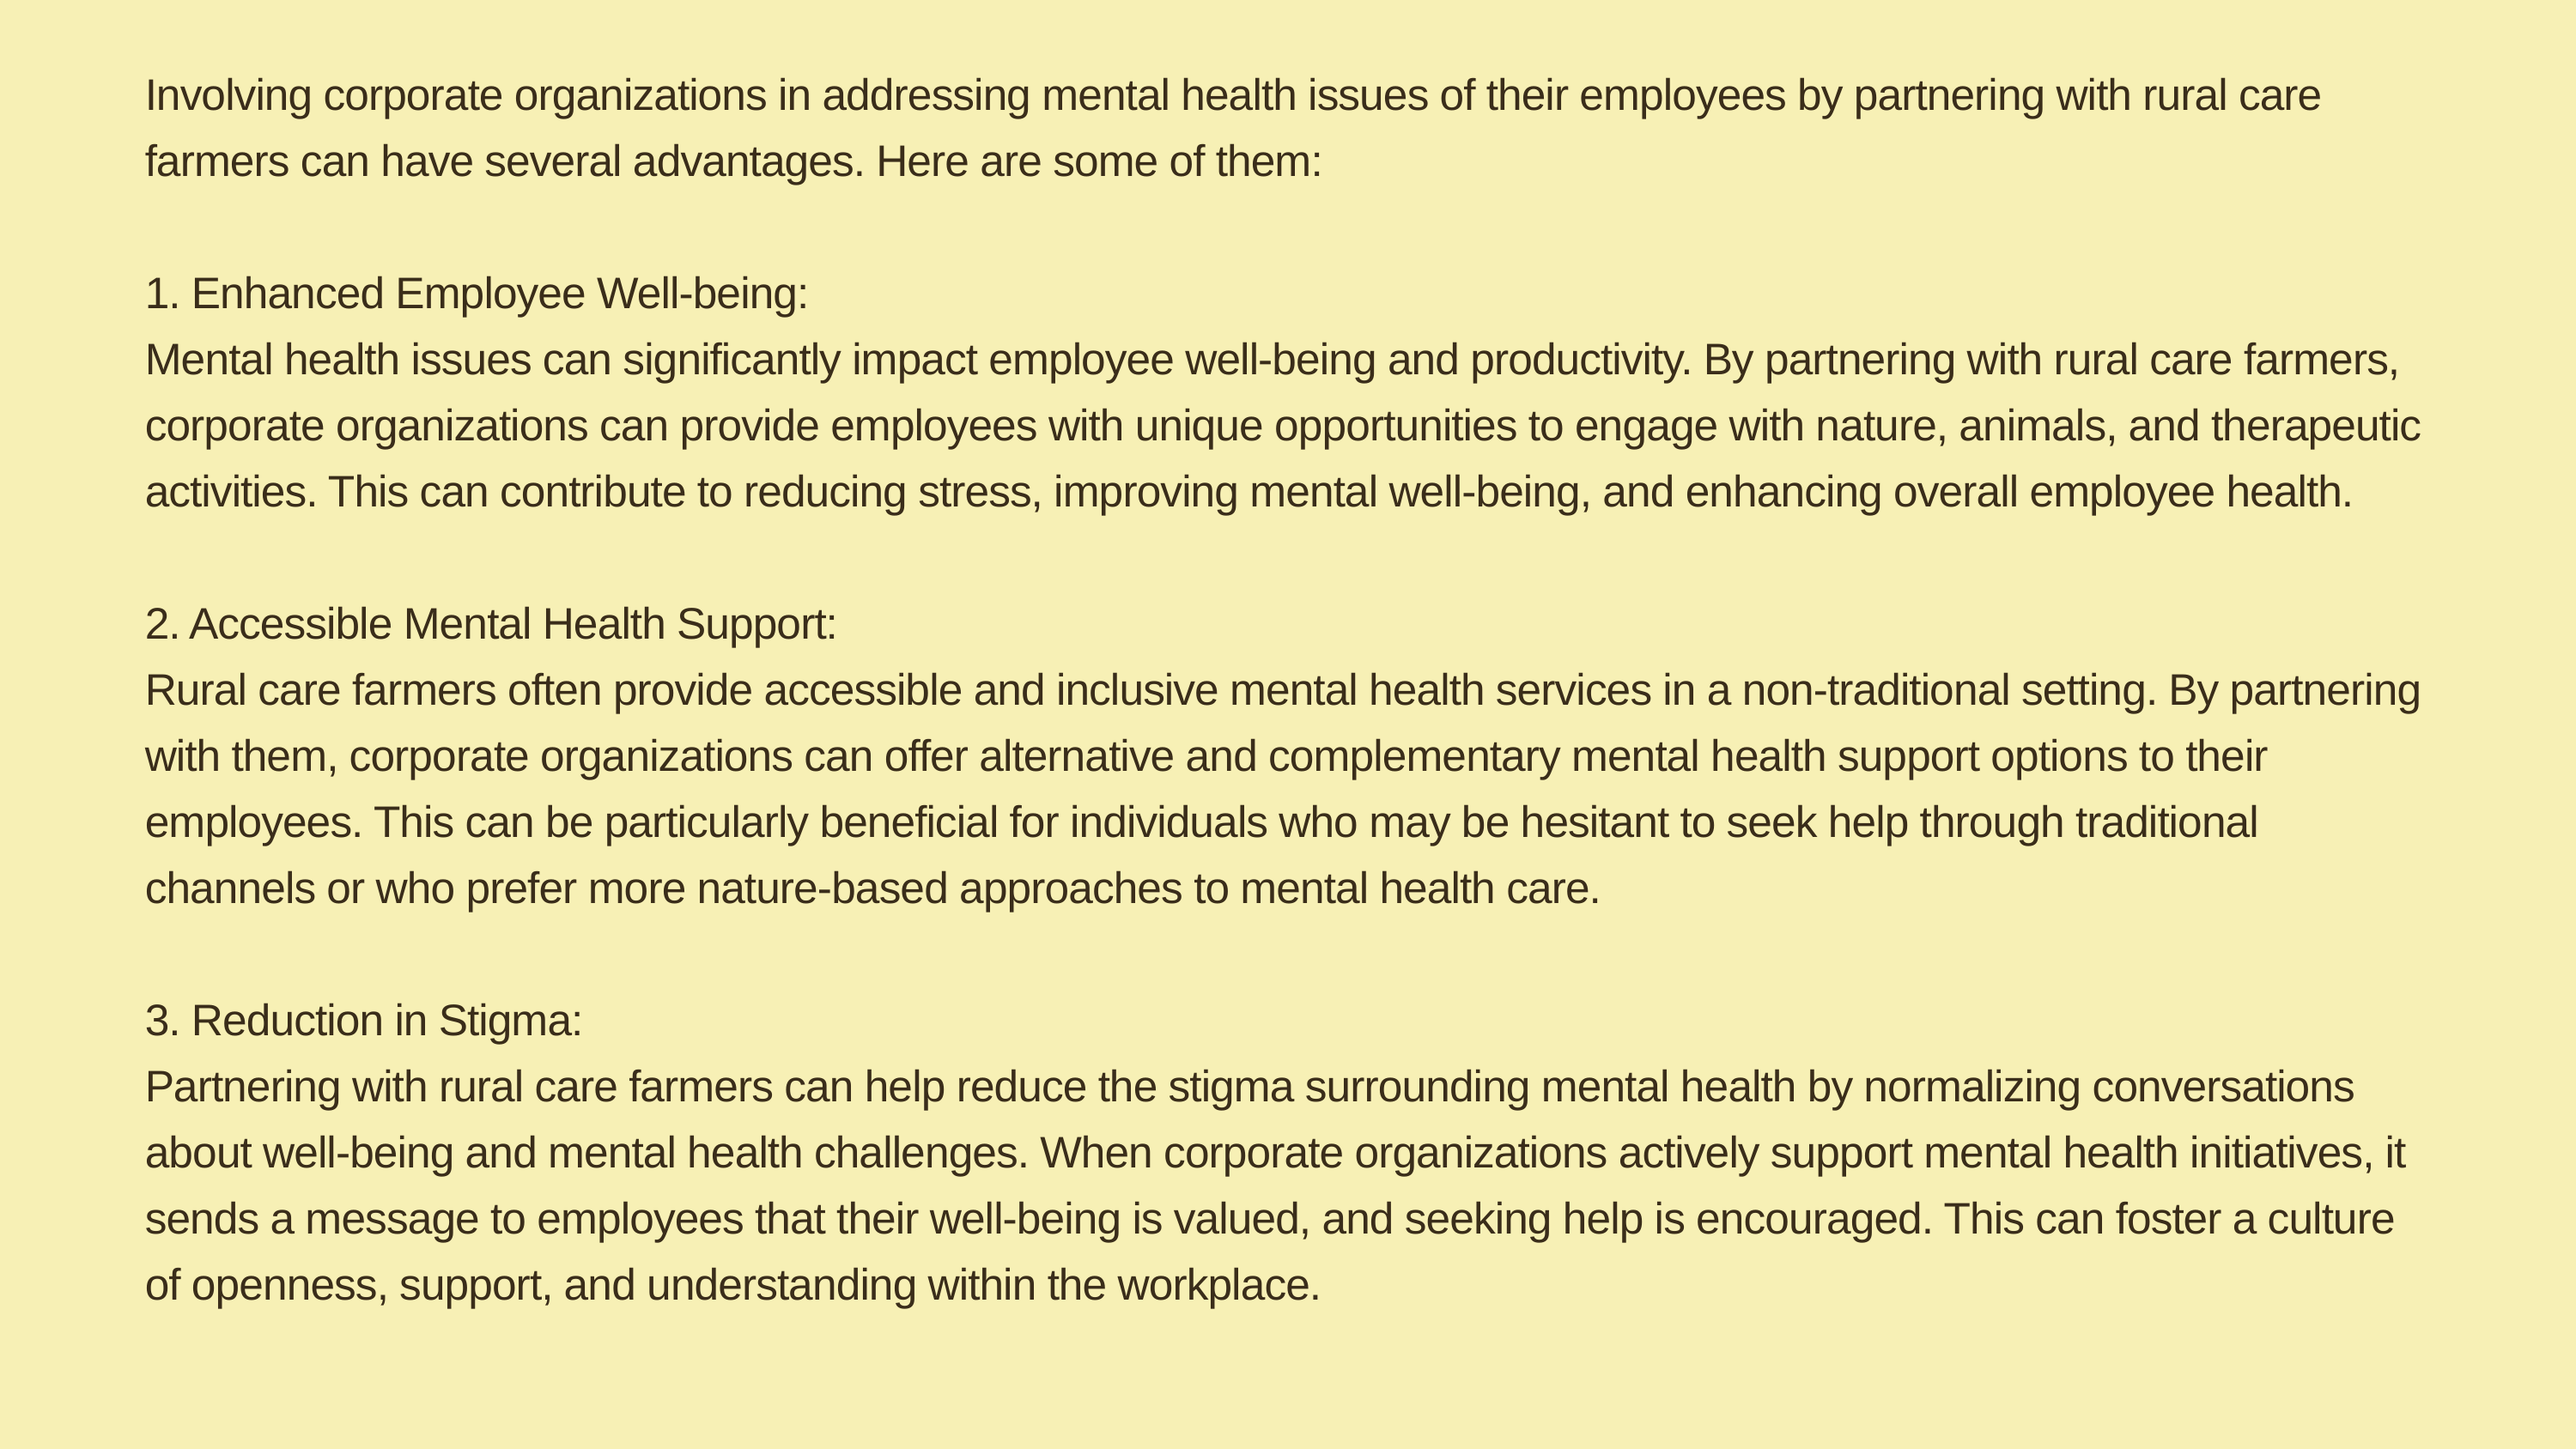

Involving corporate organizations in addressing mental health issues of their employees by partnering with rural care farmers can have several advantages. Here are some of them:

1. Enhanced Employee Well-being:
Mental health issues can significantly impact employee well-being and productivity. By partnering with rural care farmers, corporate organizations can provide employees with unique opportunities to engage with nature, animals, and therapeutic activities. This can contribute to reducing stress, improving mental well-being, and enhancing overall employee health.

2. Accessible Mental Health Support:
Rural care farmers often provide accessible and inclusive mental health services in a non-traditional setting. By partnering with them, corporate organizations can offer alternative and complementary mental health support options to their employees. This can be particularly beneficial for individuals who may be hesitant to seek help through traditional channels or who prefer more nature-based approaches to mental health care.

3. Reduction in Stigma:
Partnering with rural care farmers can help reduce the stigma surrounding mental health by normalizing conversations about well-being and mental health challenges. When corporate organizations actively support mental health initiatives, it sends a message to employees that their well-being is valued, and seeking help is encouraged. This can foster a culture of openness, support, and understanding within the workplace.